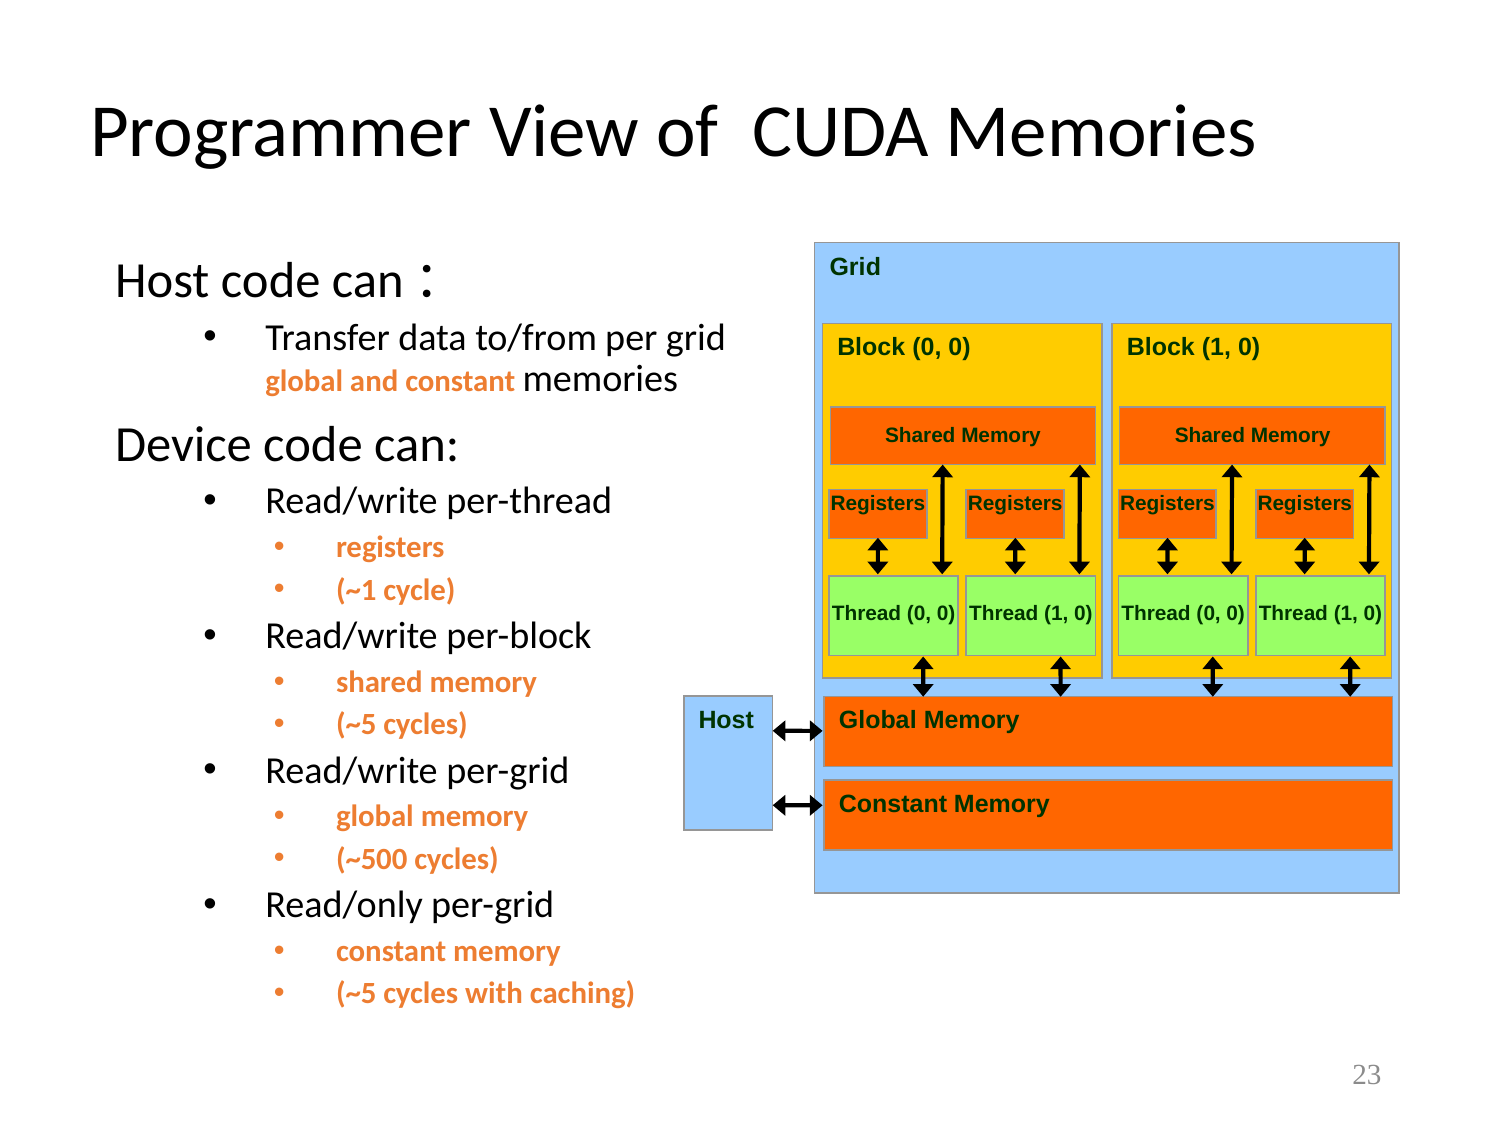

# Programmer View of  CUDA Memories
Grid
Block (0, 0)
Block (1, 0)
Shared Memory
Shared Memory

Registers
Registers
Registers
Registers

Thread (0, 0)
Thread (1, 0)
Thread (0, 0)
Thread (1, 0)

Host
Global Memory

Constant Memory

Host code can：
Transfer data to/from per grid global and constant memories
Device code can:
Read/write per-thread
registers
(~1 cycle)
Read/write per-block
shared memory
(~5 cycles)
Read/write per-grid
global memory
(~500 cycles)
Read/only per-grid
constant memory
(~5 cycles with caching)
23